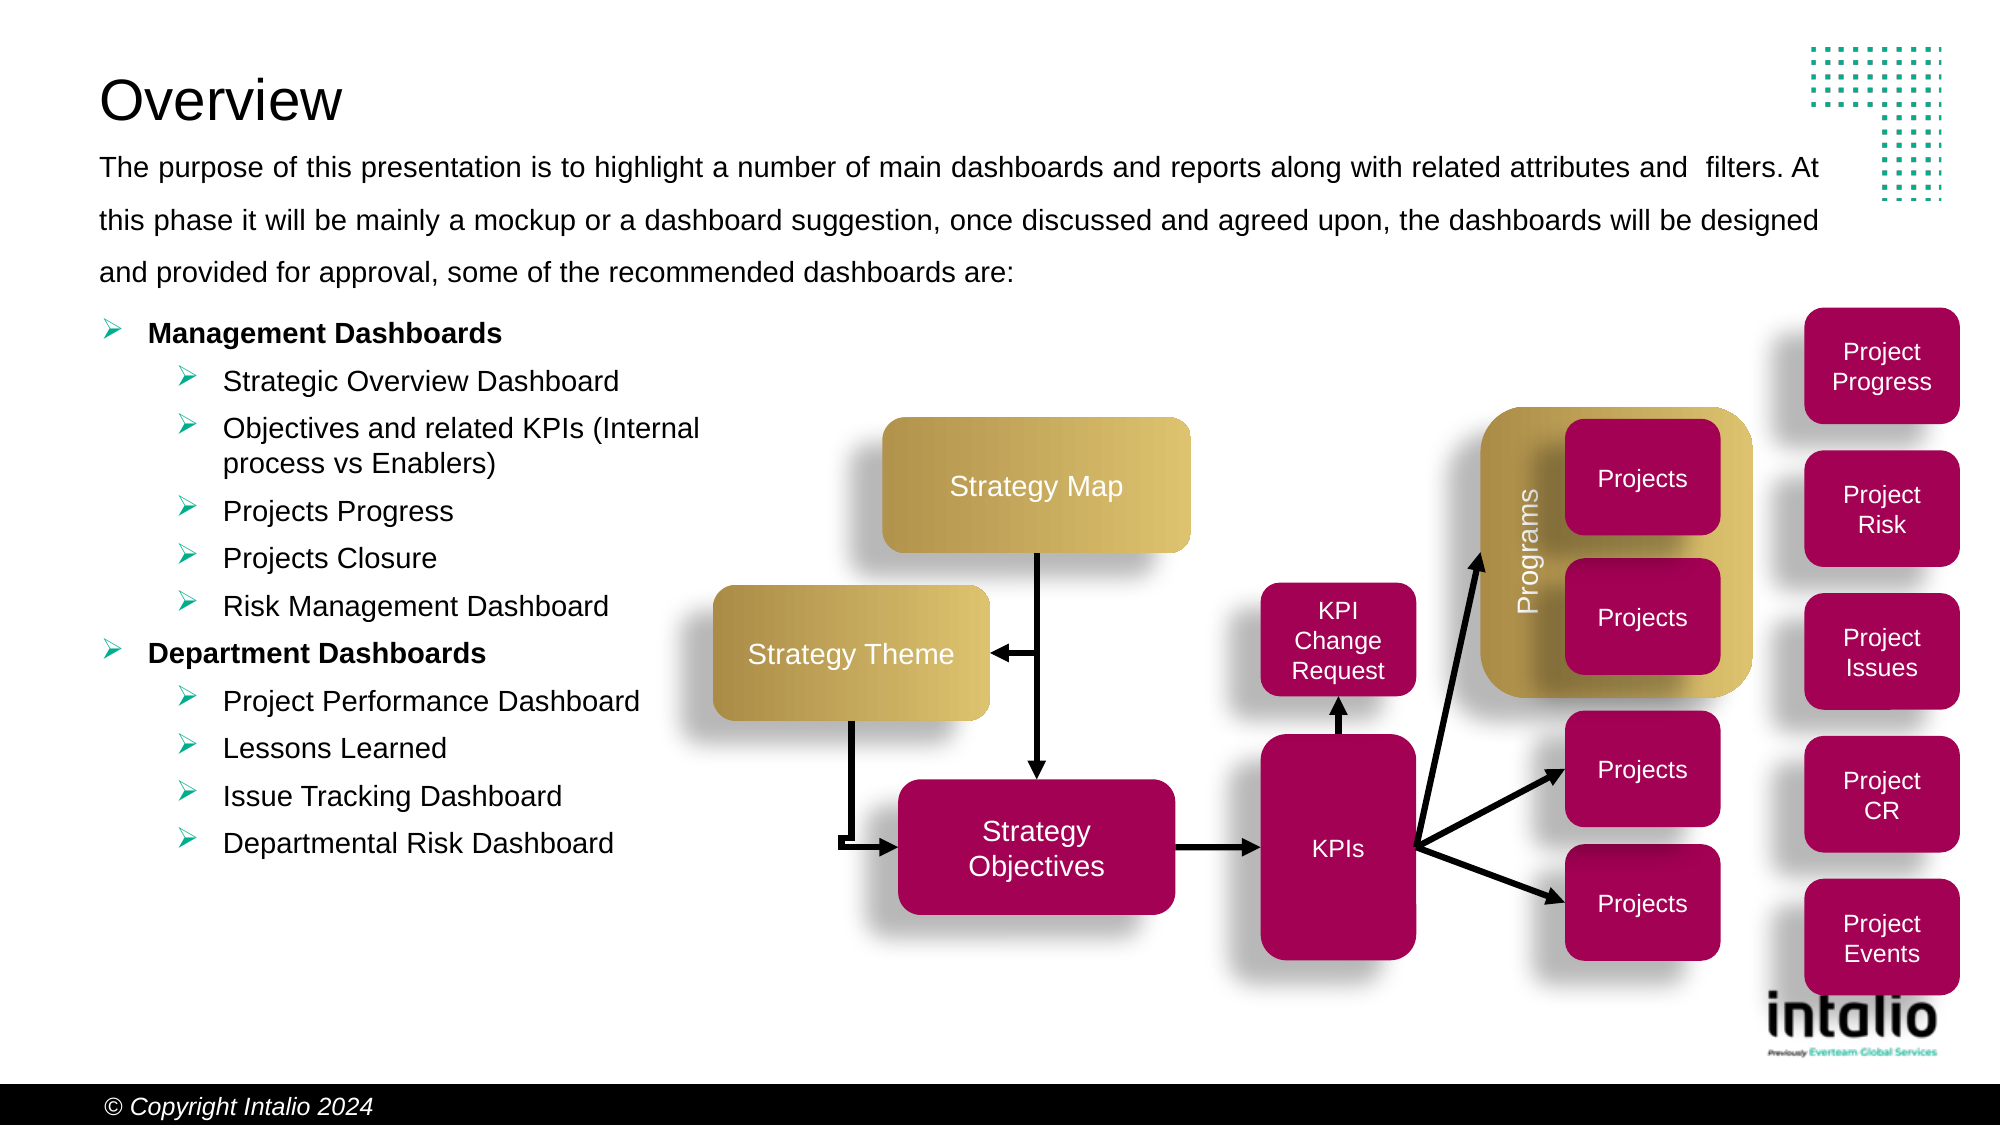

# Overview
The purpose of this presentation is to highlight a number of main dashboards and reports along with related attributes and  filters. At this phase it will be mainly a mockup or a dashboard suggestion, once discussed and agreed upon, the dashboards will be designed and provided for approval, some of the recommended dashboards are:

Management Dashboards
Strategic Overview Dashboard
Objectives and related KPIs (Internal process vs Enablers)
Projects Progress
Projects Closure
Risk Management Dashboard
Department Dashboards
Project Performance Dashboard
Lessons Learned
Issue Tracking Dashboard
Departmental Risk Dashboard

Project Progress
Programs
Strategy Map
Projects
Project Risk
Projects
KPI Change Request
Strategy Theme
Project Issues
Projects
KPIs
Project
CR
Strategy Objectives
Projects
Project
Events